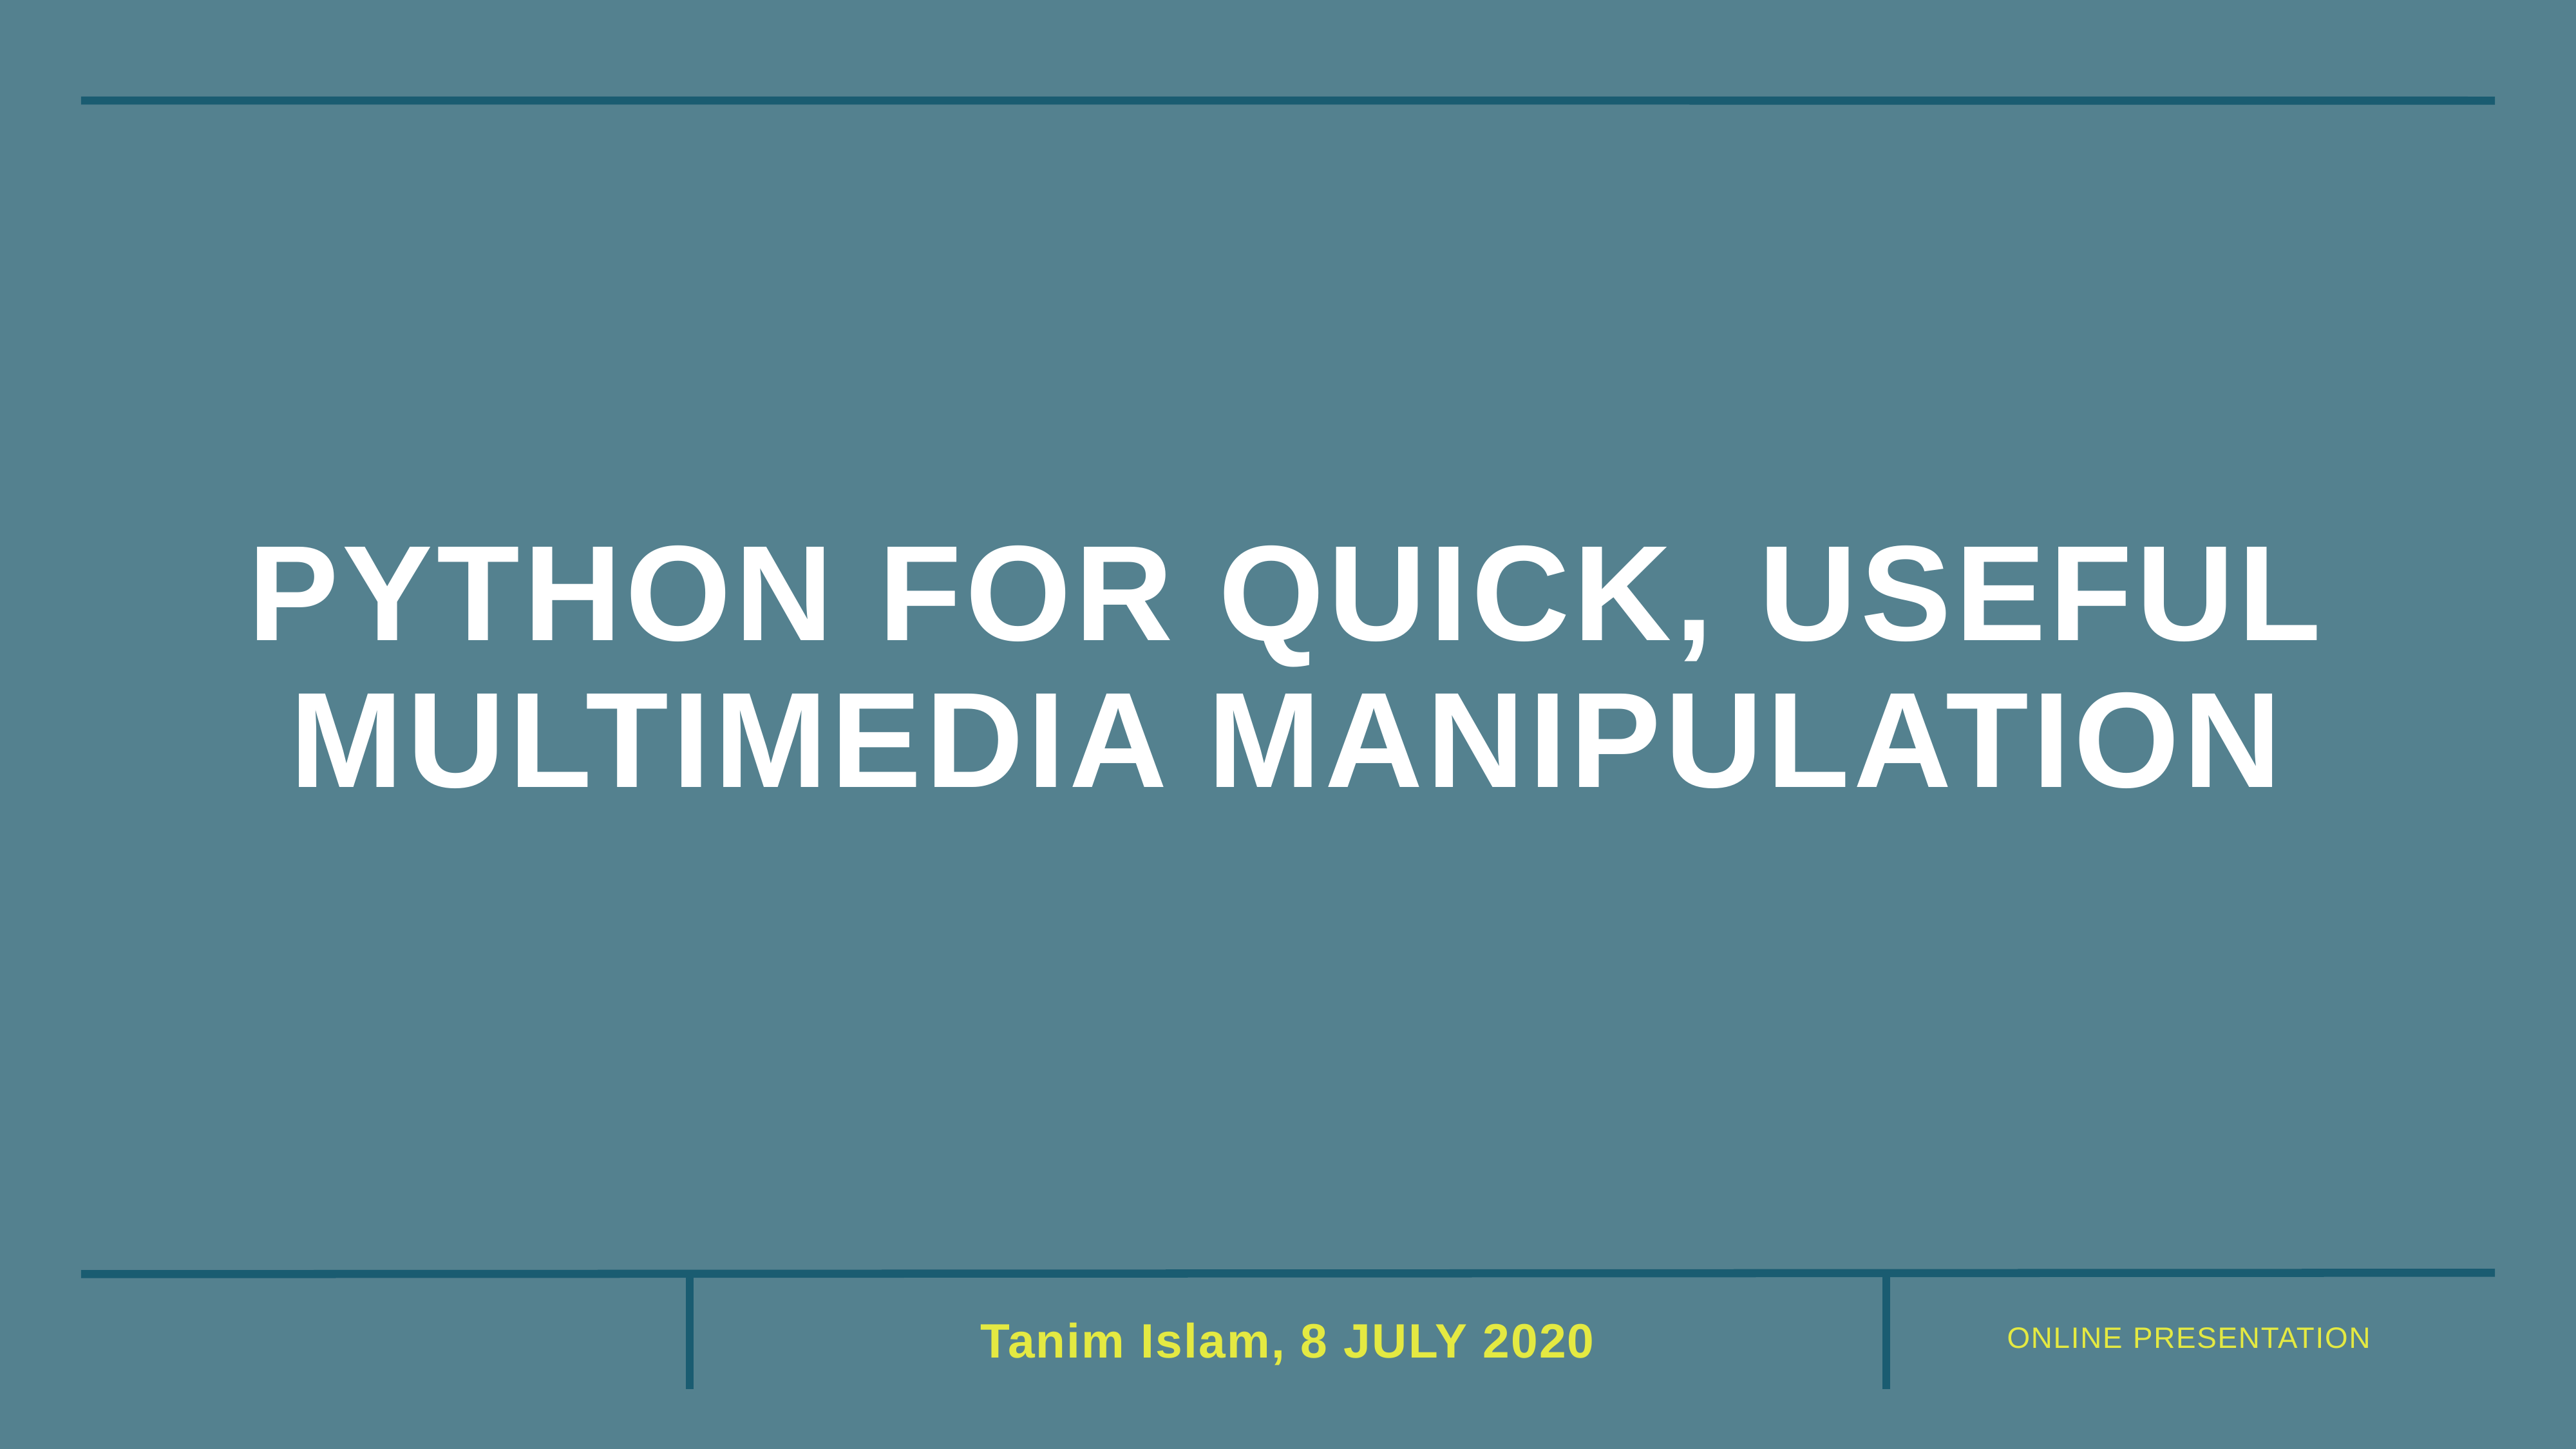

# Python for Quick, Useful Multimedia Manipulation
Tanim Islam, 8 JULY 2020

ONLINE PRESENTATION